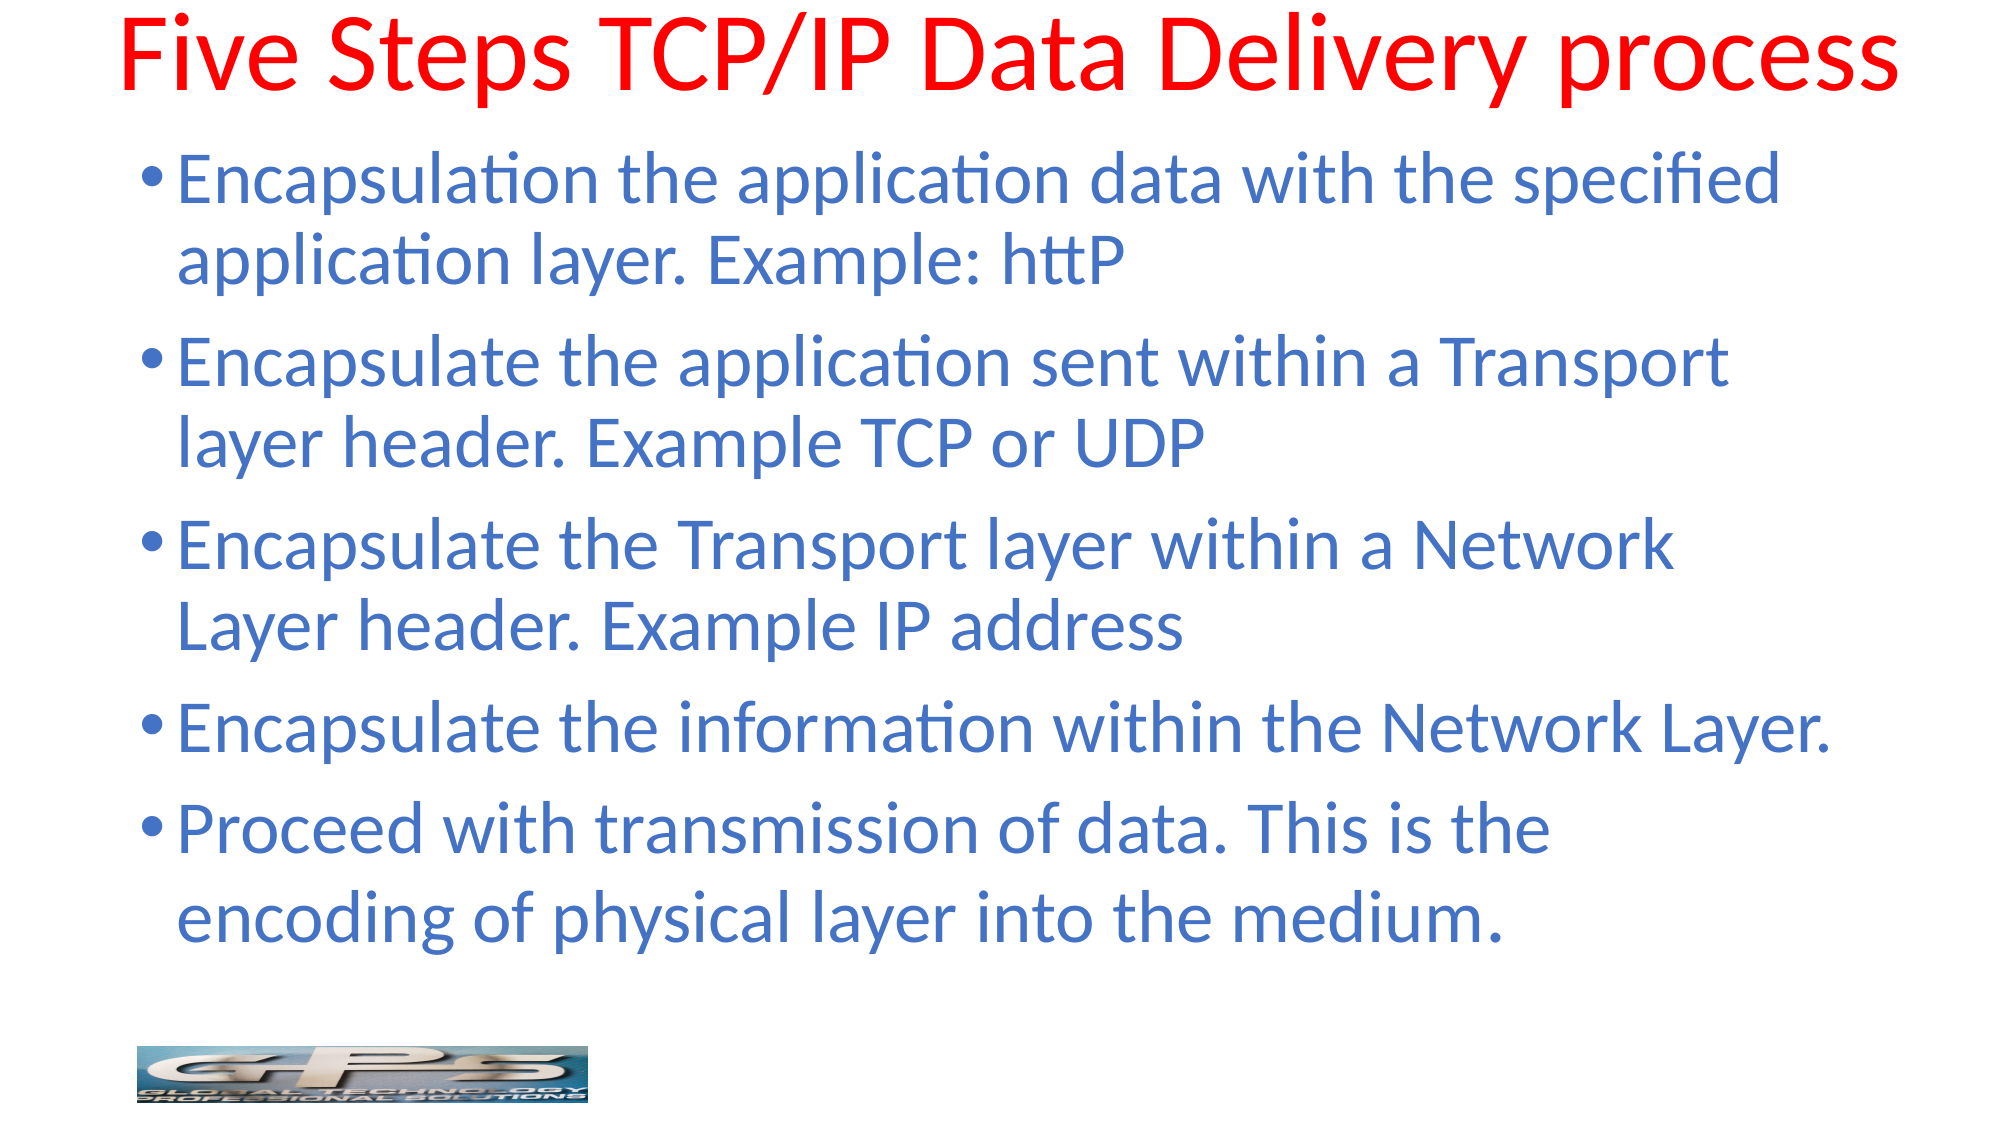

# Five Steps TCP/IP Data Delivery process
Encapsulation the application data with the specified application layer. Example: httP
Encapsulate the application sent within a Transport layer header. Example TCP or UDP
Encapsulate the Transport layer within a Network Layer header. Example IP address
Encapsulate the information within the Network Layer.
Proceed with transmission of data. This is the encoding of physical layer into the medium.